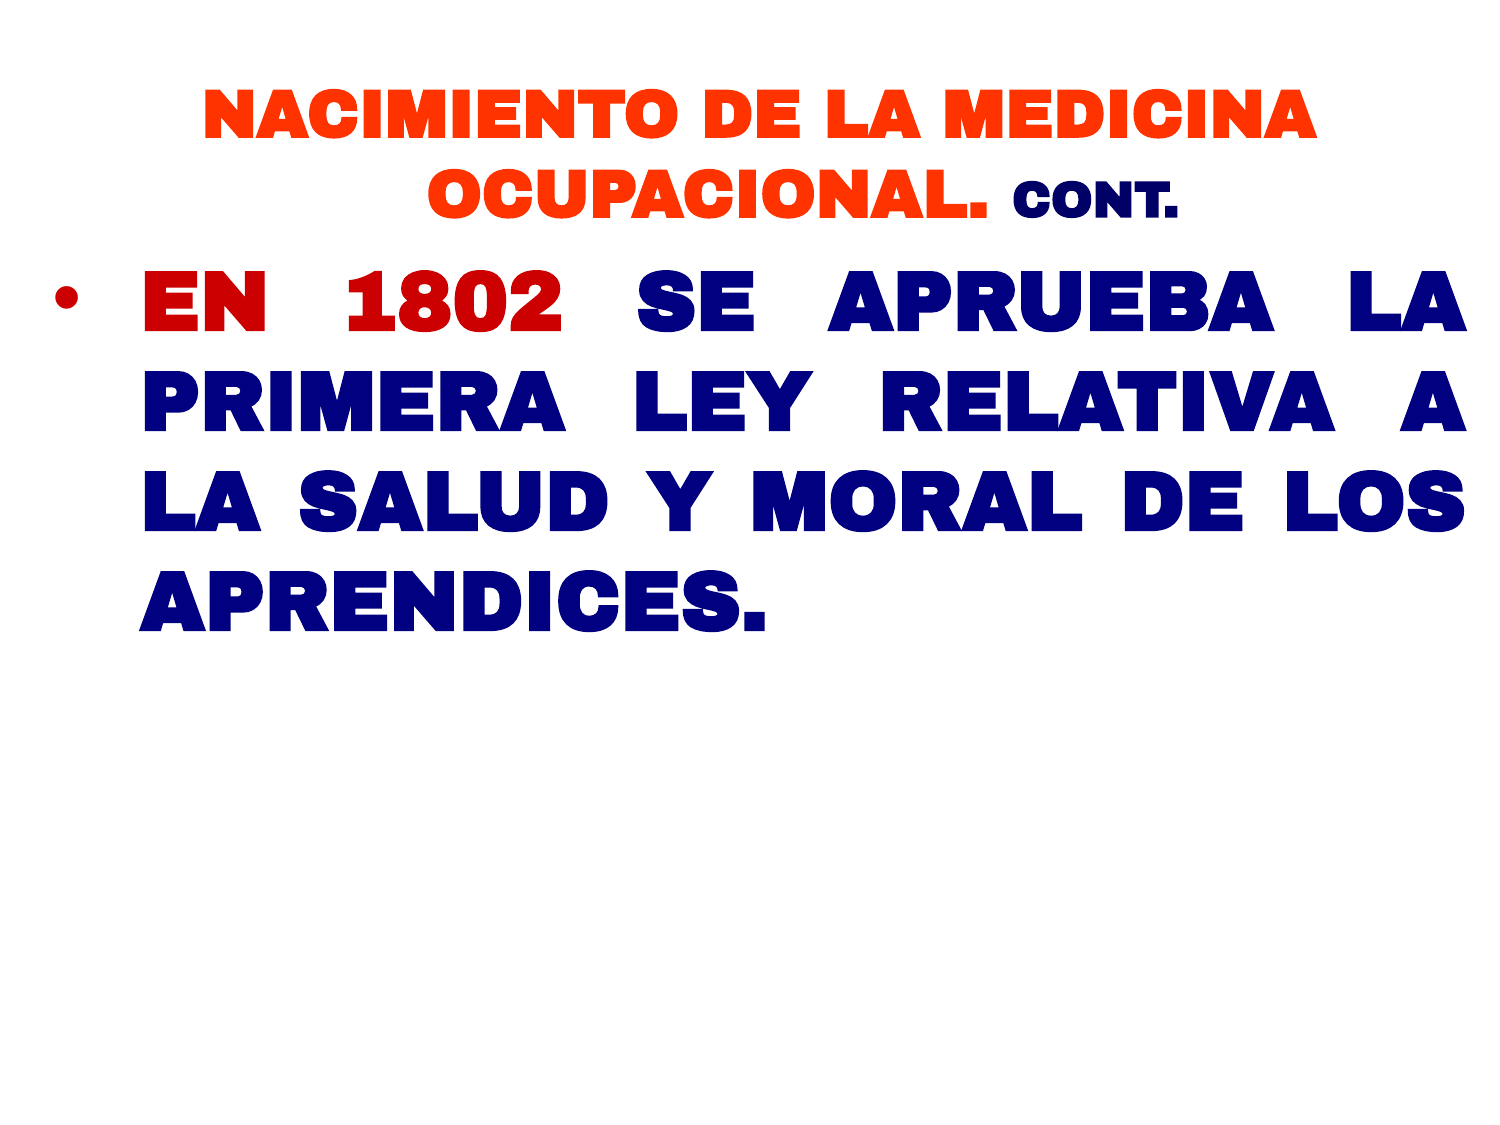

NACIMIENTO DE LA MEDICINA OCUPACIONAL. CONT.
EN 1802 SE APRUEBA LA PRIMERA LEY RELATIVA A LA SALUD Y MORAL DE LOS APRENDICES.